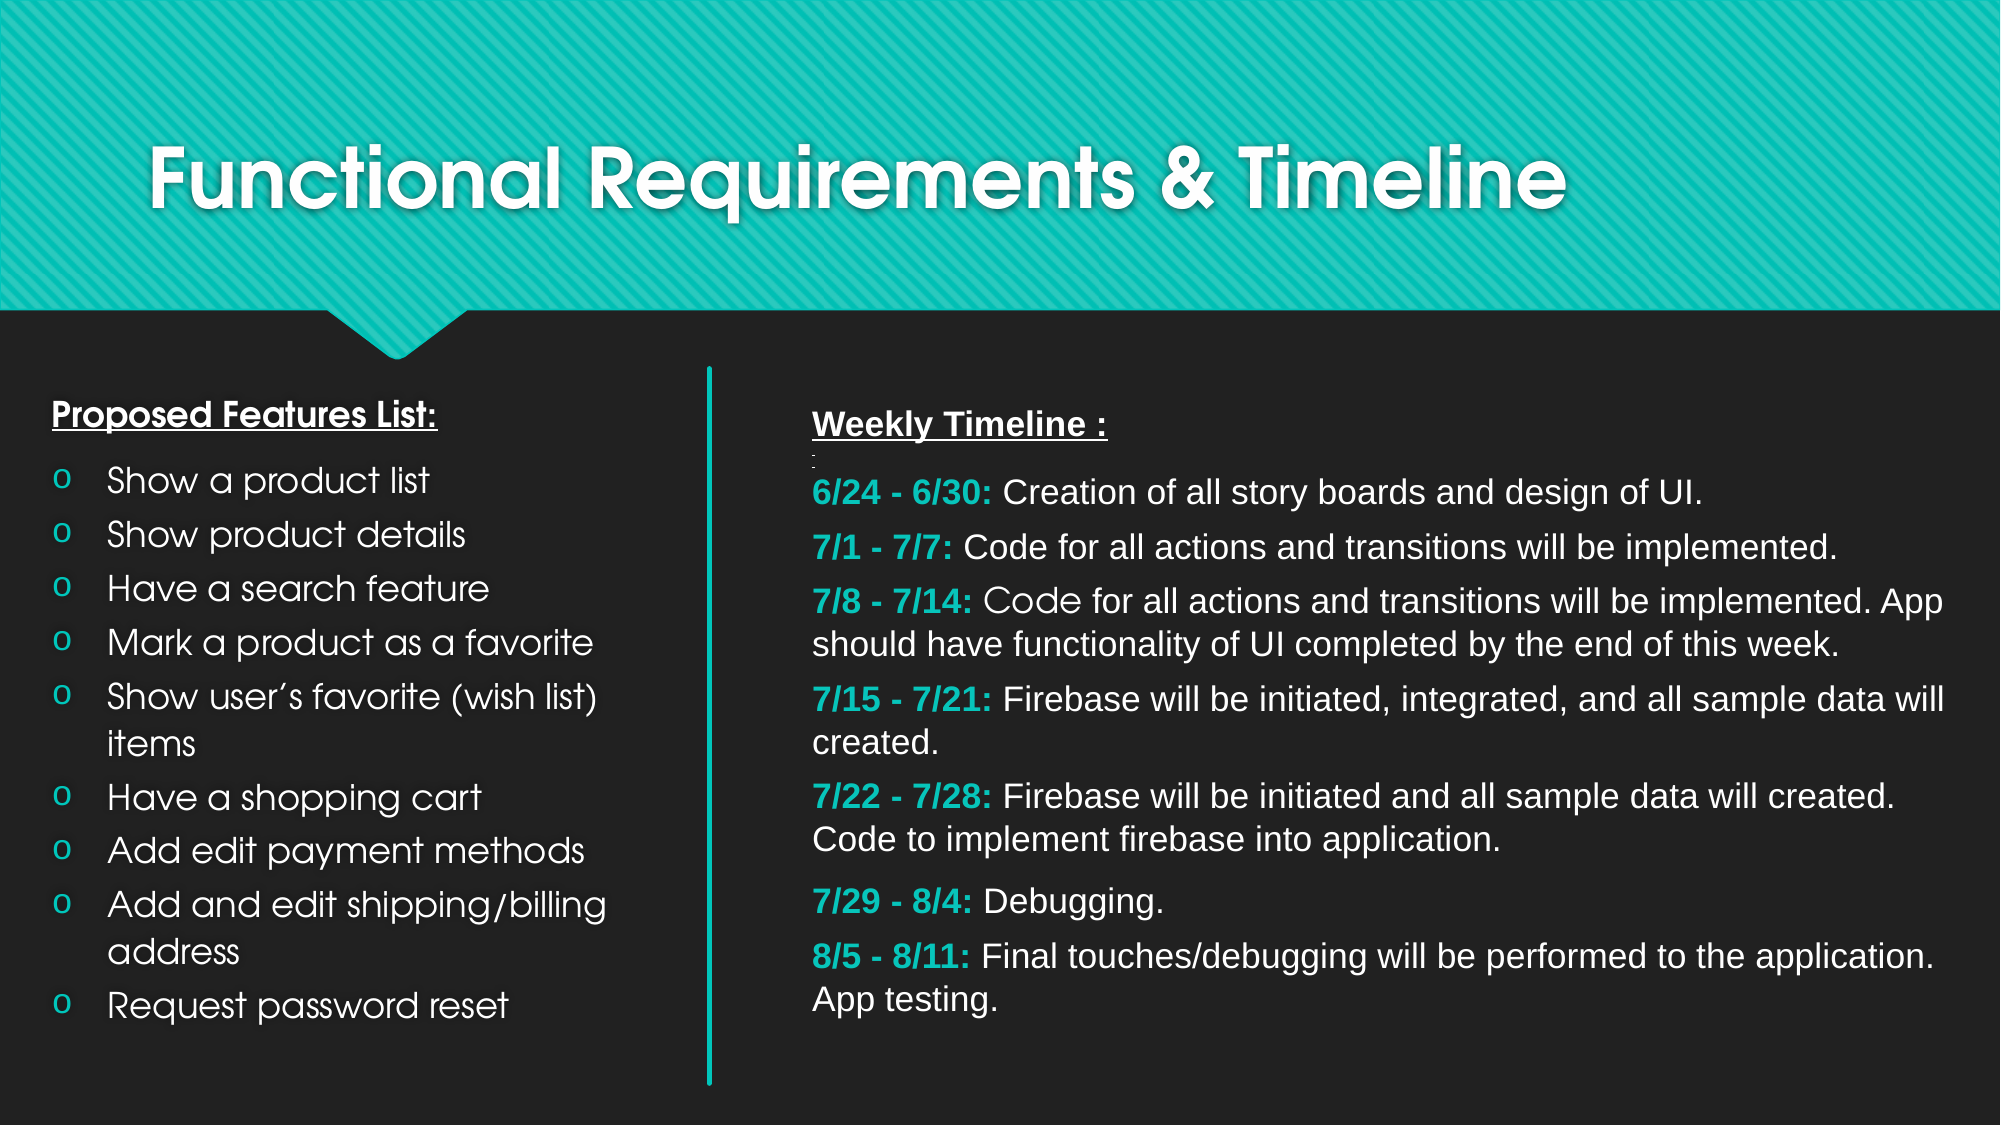

# Functional Requirements & Timeline
Proposed Features List:
Show a product list
Show product details
Have a search feature
Mark a product as a favorite
Show user’s favorite (wish list) items
Have a shopping cart
Add edit payment methods
Add and edit shipping/billing address
Request password reset

Weekly Timeline :

6/24 - 6/30: Creation of all story boards and design of UI.

7/1 - 7/7: Code for all actions and transitions will be implemented.

7/8 - 7/14: Code for all actions and transitions will be implemented. App should have functionality of UI completed by the end of this week.

7/15 - 7/21: Firebase will be initiated, integrated, and all sample data will created.

7/22 - 7/28: Firebase will be initiated and all sample data will created. Code to implement firebase into application.

7/29 - 8/4: Debugging.

8/5 - 8/11: Final touches/debugging will be performed to the application. App testing.